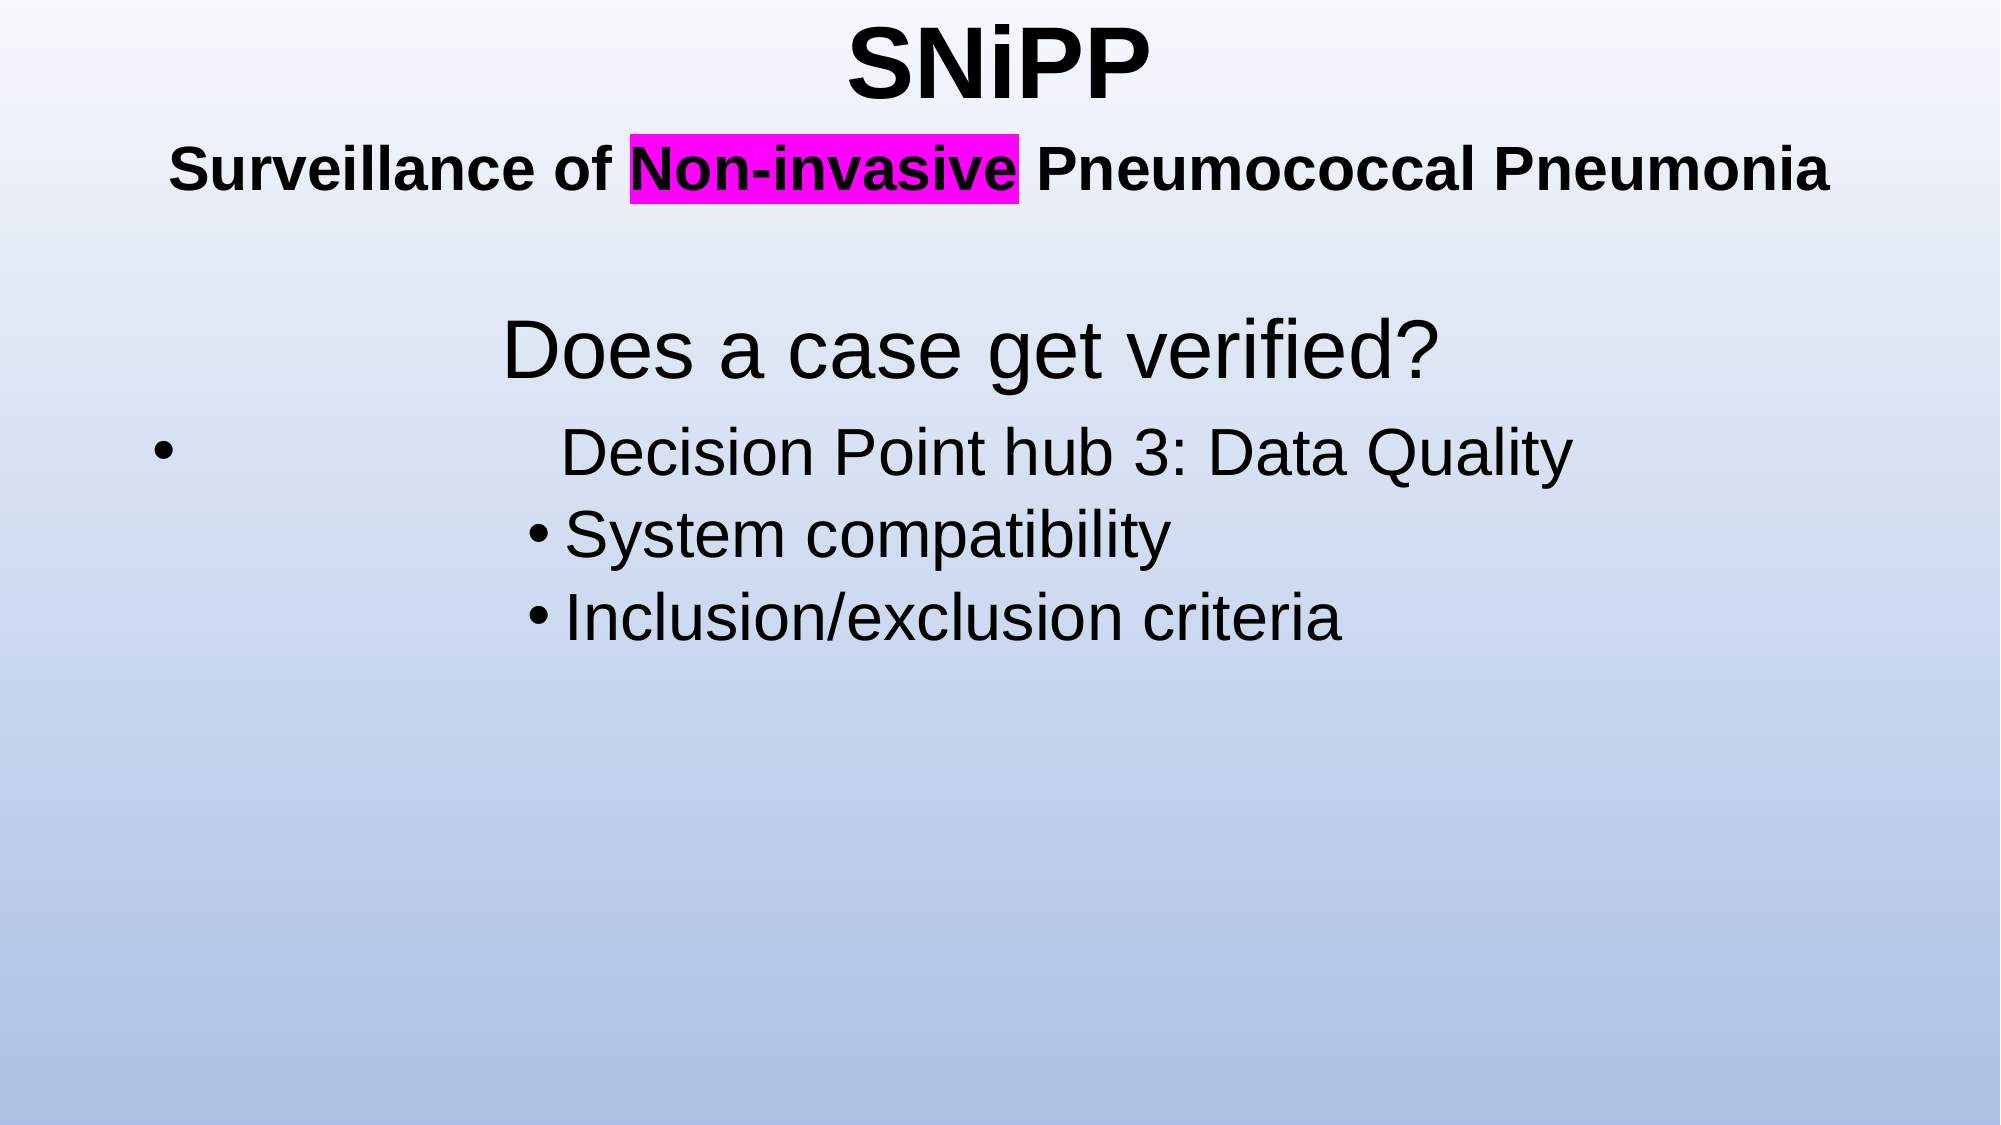

# SNiPP
Surveillance of Non-invasive Pneumococcal Pneumonia
               Does a case get verified?
                    Decision Point hub 3: Data Quality
System compatibility
Inclusion/exclusion criteria